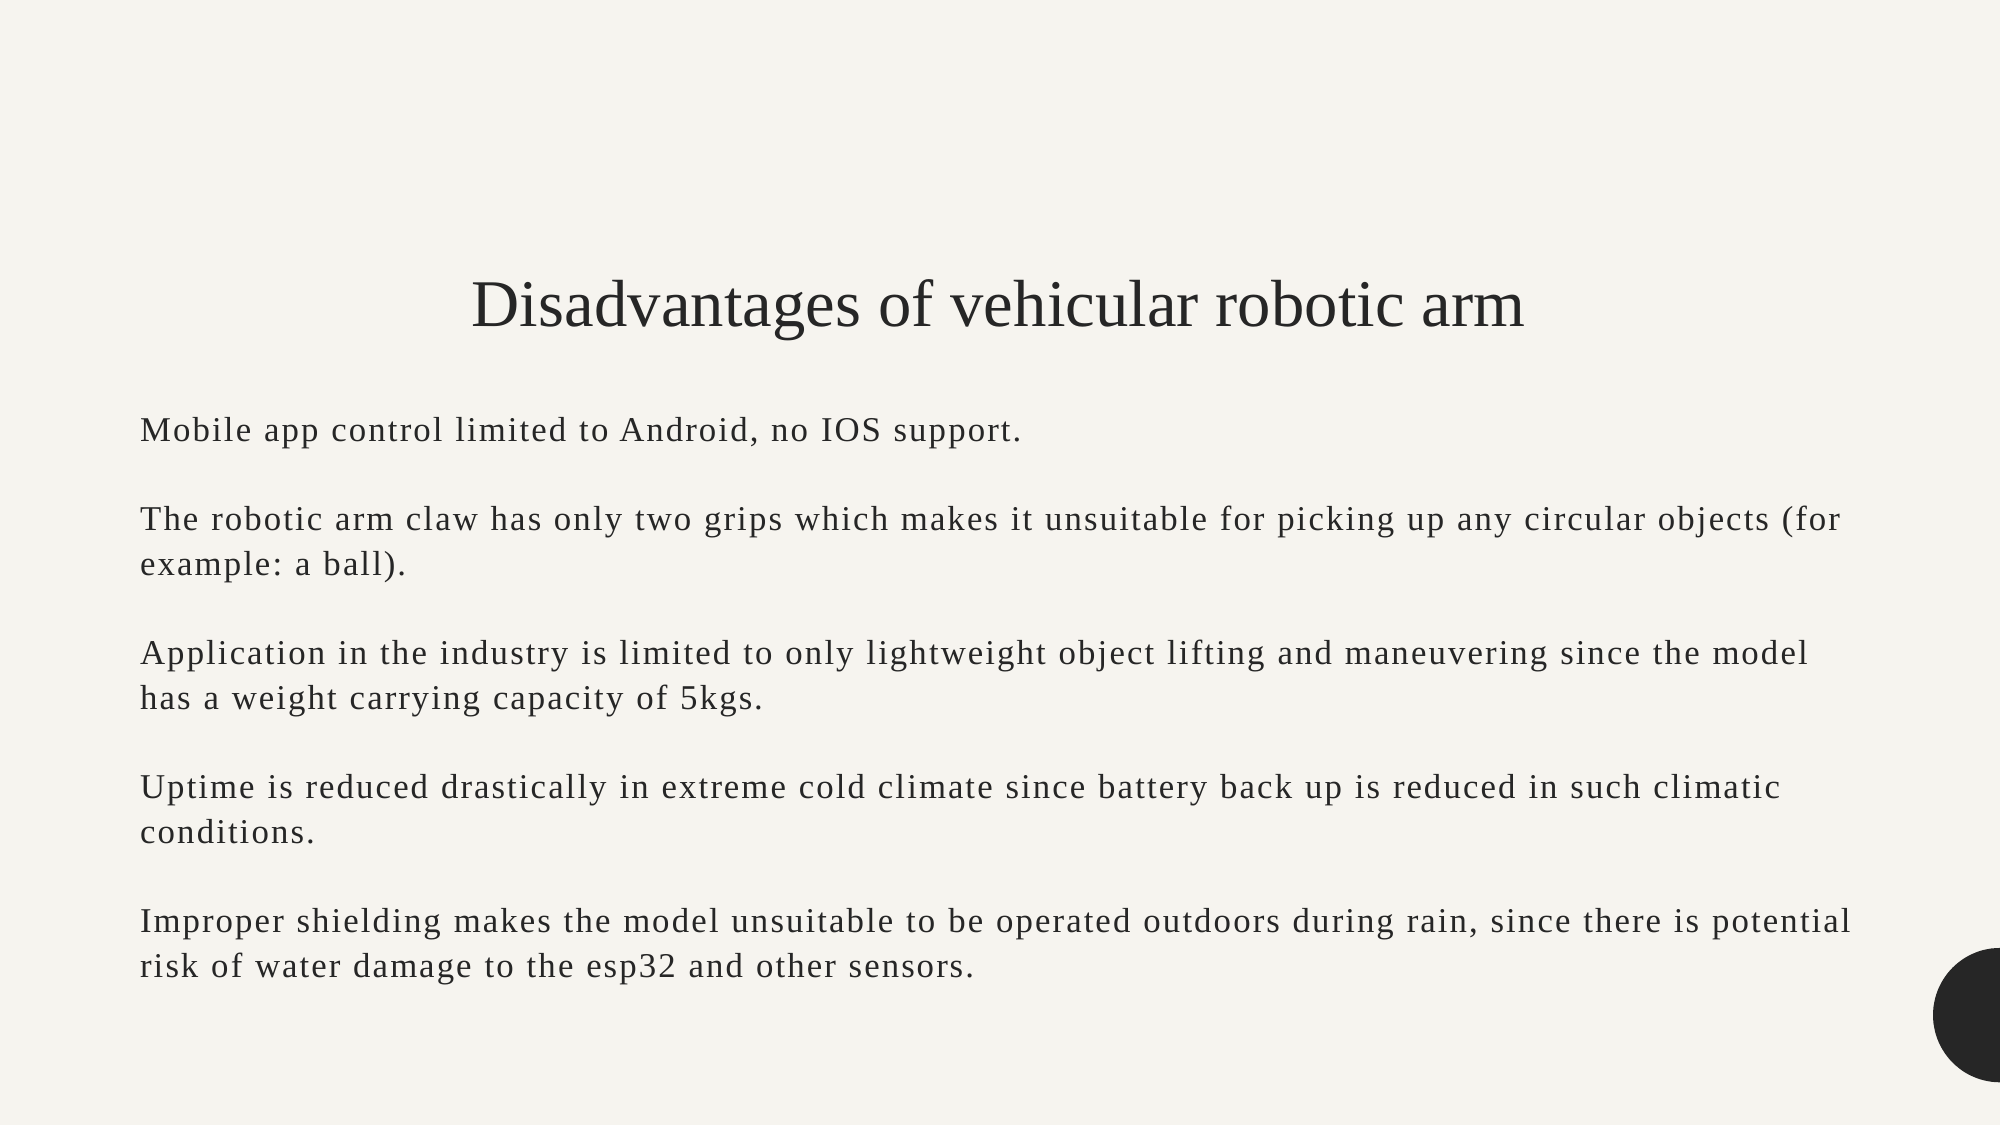

Disadvantages of vehicular robotic arm
# Mobile app control limited to Android, no IOS support. The robotic arm claw has only two grips which makes it unsuitable for picking up any circular objects (for example: a ball). Application in the industry is limited to only lightweight object lifting and maneuvering since the model has a weight carrying capacity of 5kgs. Uptime is reduced drastically in extreme cold climate since battery back up is reduced in such climatic conditions. Improper shielding makes the model unsuitable to be operated outdoors during rain, since there is potential risk of water damage to the esp32 and other sensors.